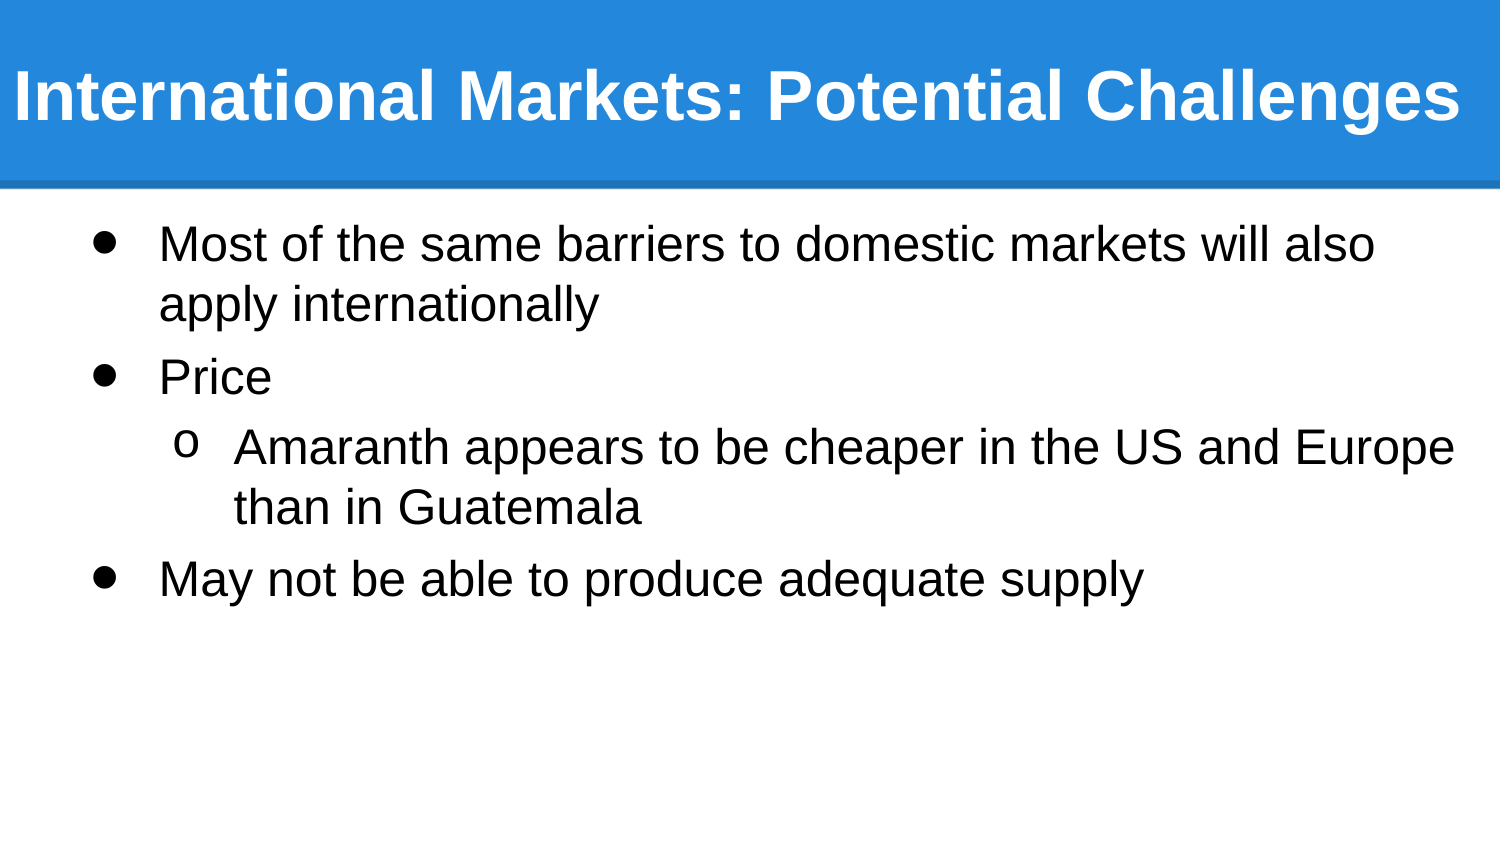

# International Markets: Potential Challenges
Most of the same barriers to domestic markets will also apply internationally
Price
Amaranth appears to be cheaper in the US and Europe than in Guatemala
May not be able to produce adequate supply